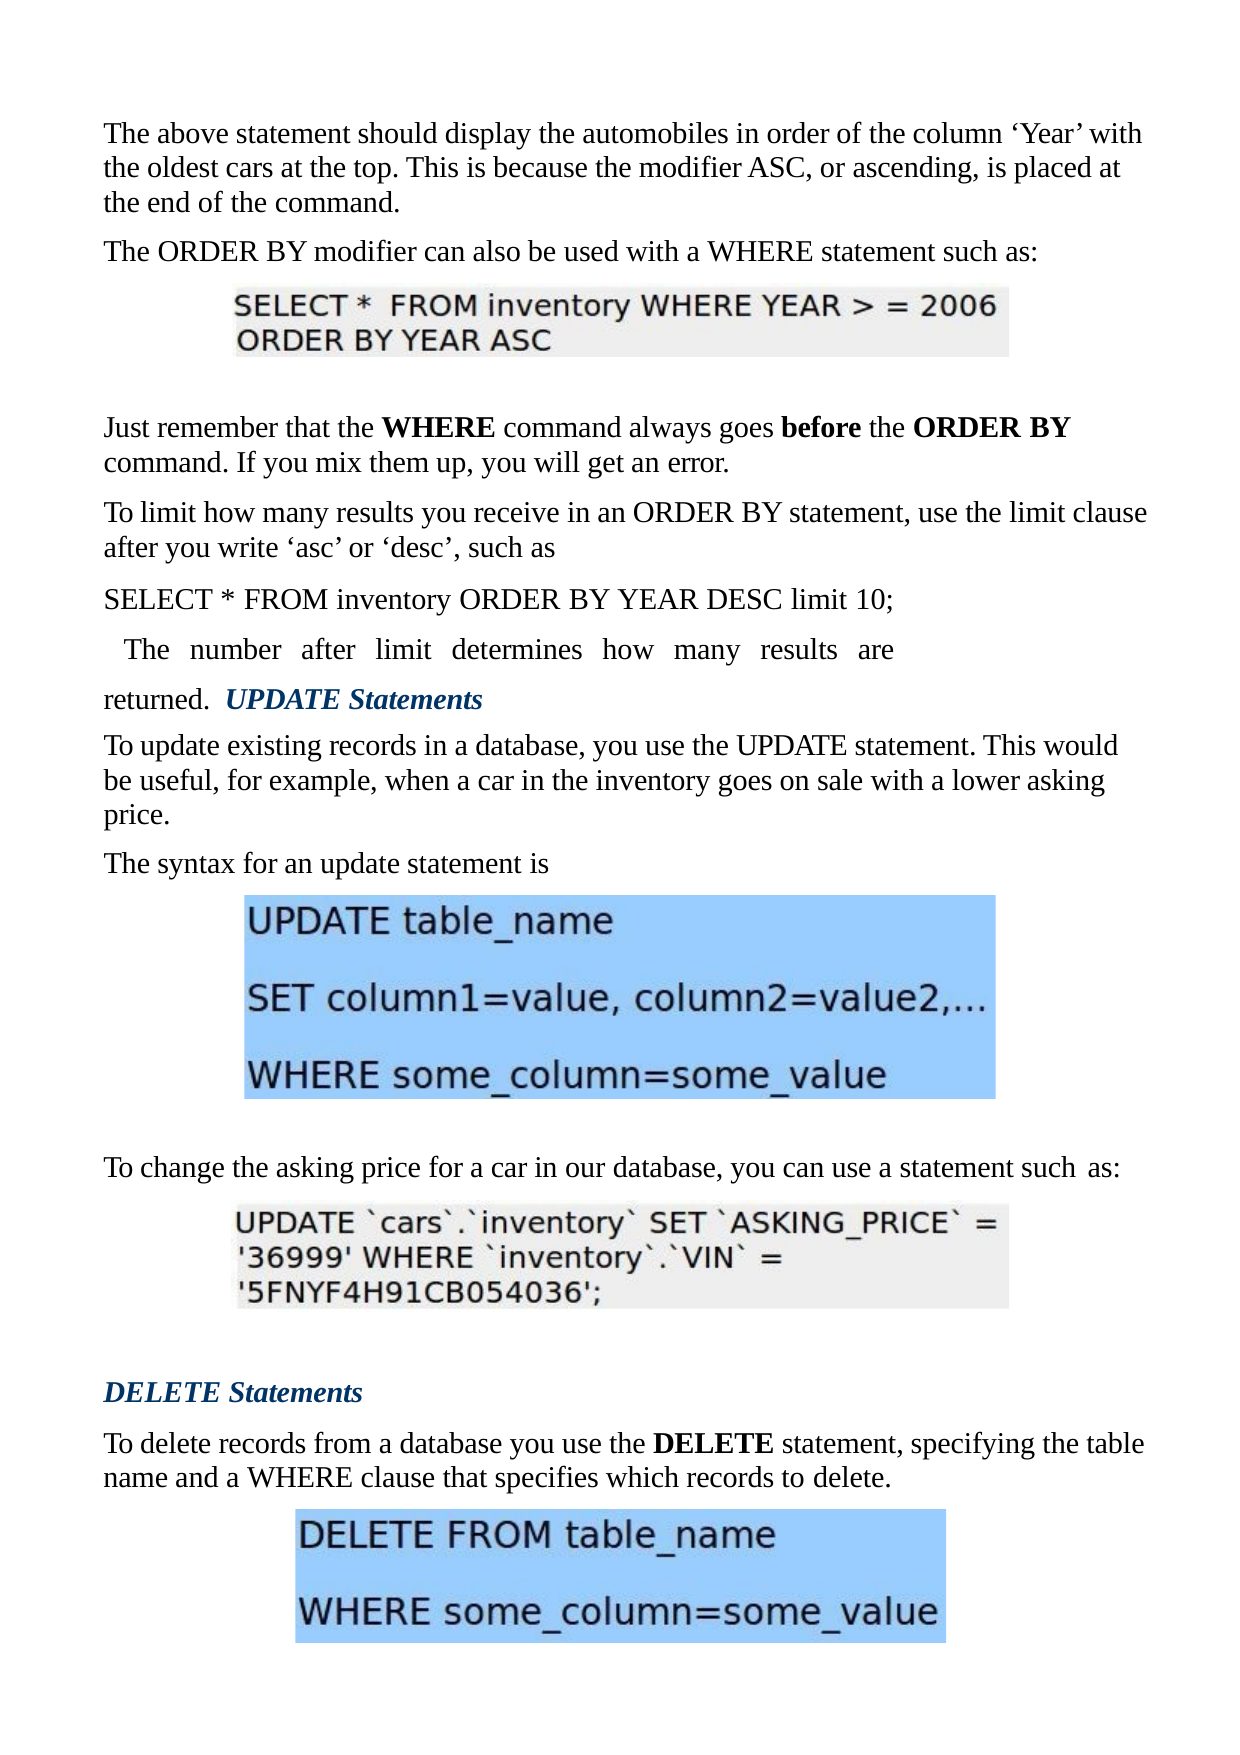

The above statement should display the automobiles in order of the column ‘Year’ with  the oldest cars at the top. This is because the modifier ASC, or ascending, is placed at  the end of the command.
The ORDER BY modifier can also be used with a WHERE statement such as:

Just remember that the WHERE command always goes before the ORDER BY
command. If you mix them up, you will get an error.
To limit how many results you receive in an ORDER BY statement, use the limit clause  after you write ‘asc’ or ‘desc’, such as
SELECT * FROM inventory ORDER BY YEAR DESC limit 10;  The number after limit determines how many results are returned.  UPDATE Statements
To update existing records in a database, you use the UPDATE statement. This would  be useful, for example, when a car in the inventory goes on sale with a lower asking  price.
The syntax for an update statement is

To change the asking price for a car in our database, you can use a statement such as:

DELETE Statements
To delete records from a database you use the DELETE statement, specifying the table  name and a WHERE clause that specifies which records to delete.